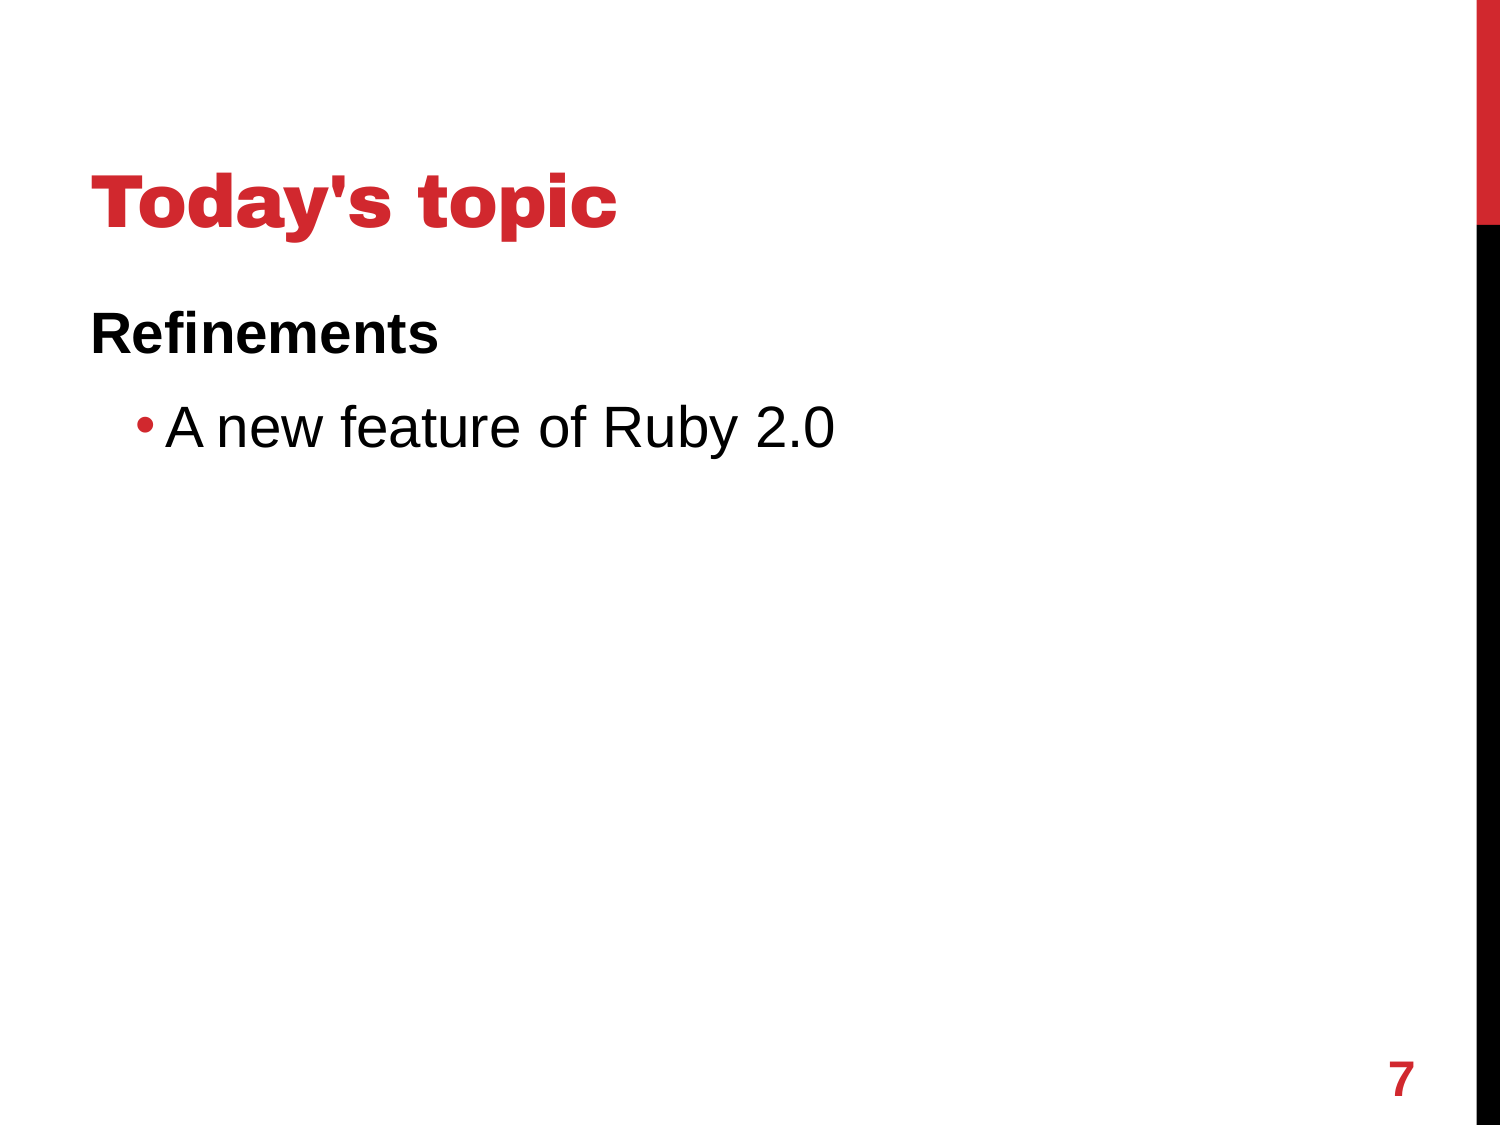

# Today's topic
Refinements
A new feature of Ruby 2.0
7